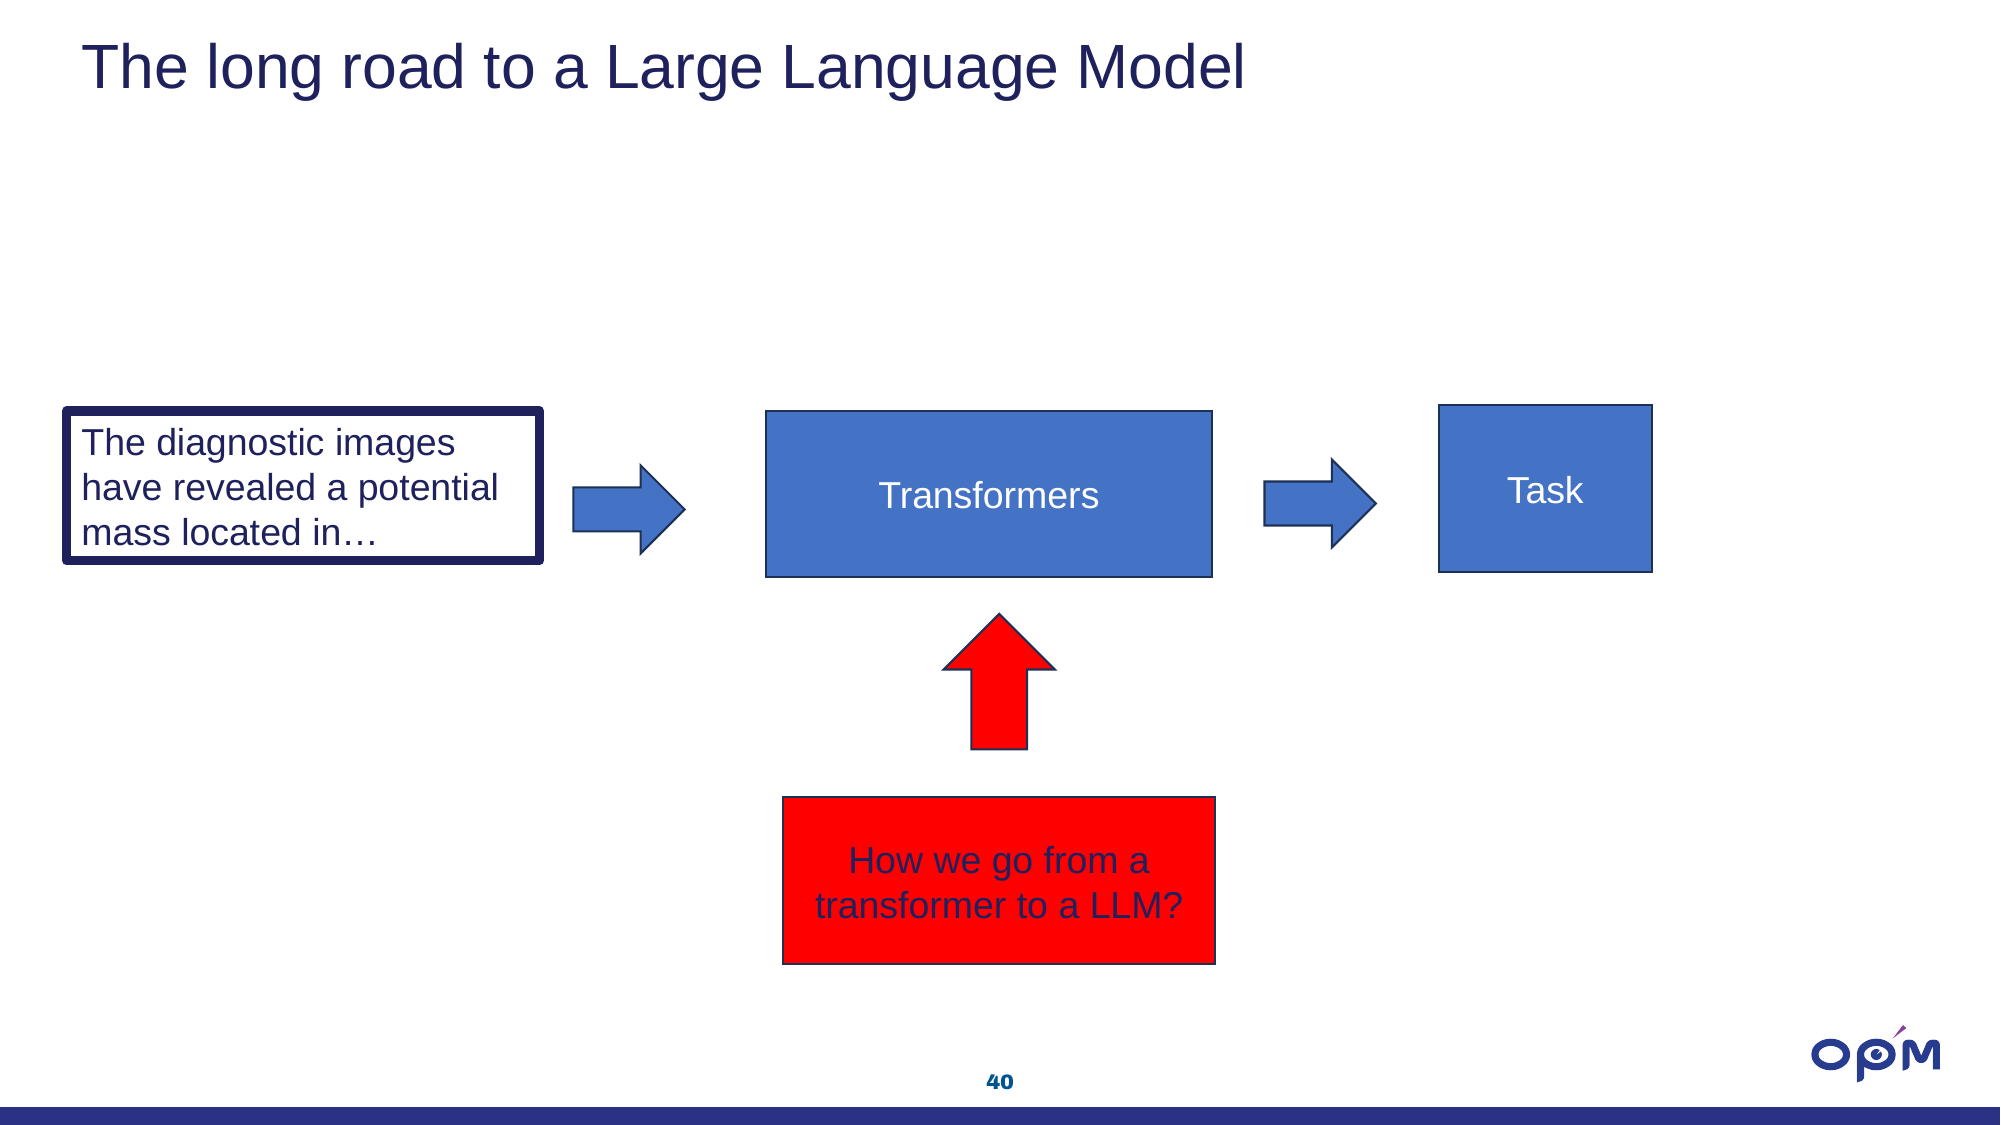

The long road to a Large Language Model
Task
Transformers
The diagnostic images have revealed a potential mass located in…

How we go from a transformer to a LLM?
40